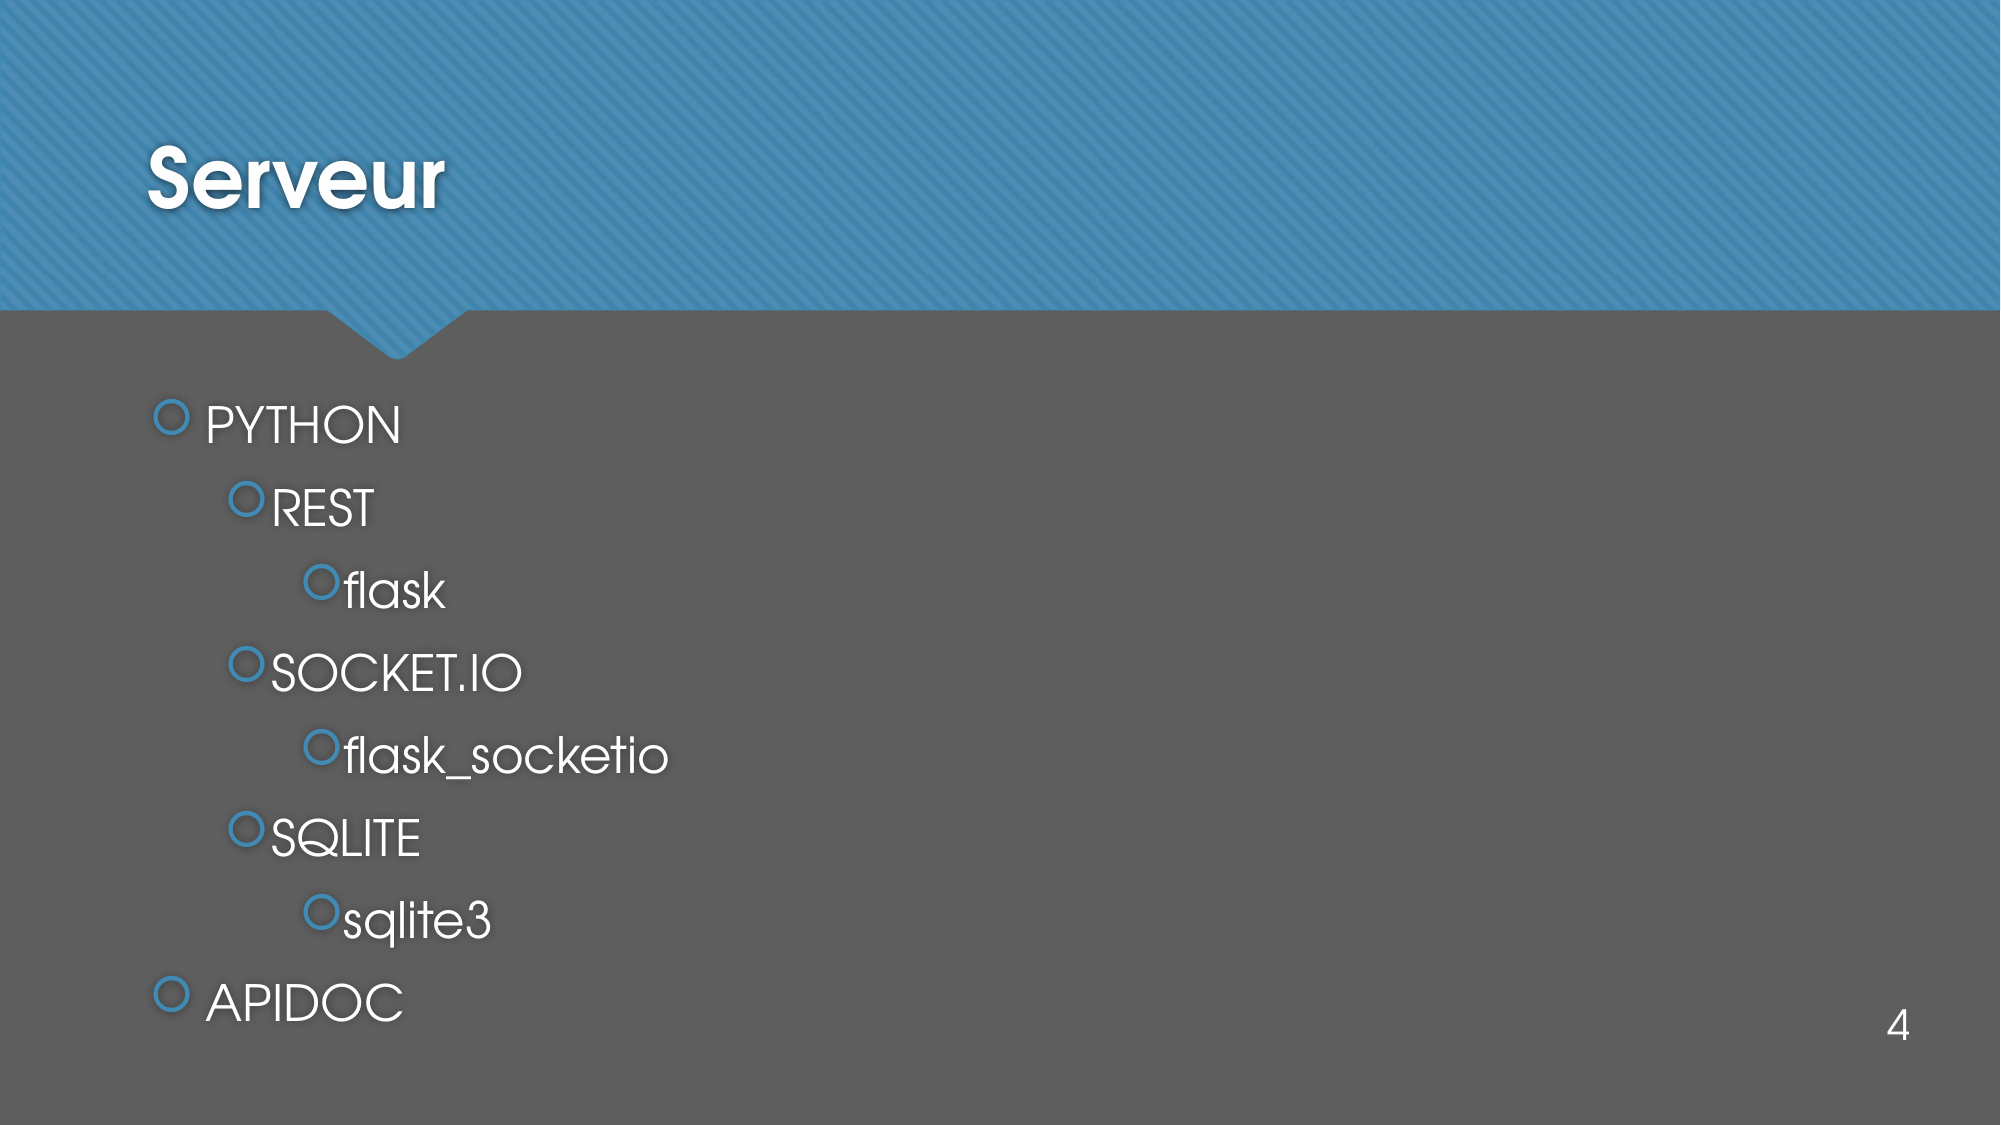

# Serveur
PYTHON
REST
flask
SOCKET.IO
flask_socketio
SQLITE
sqlite3
APIDOC

4